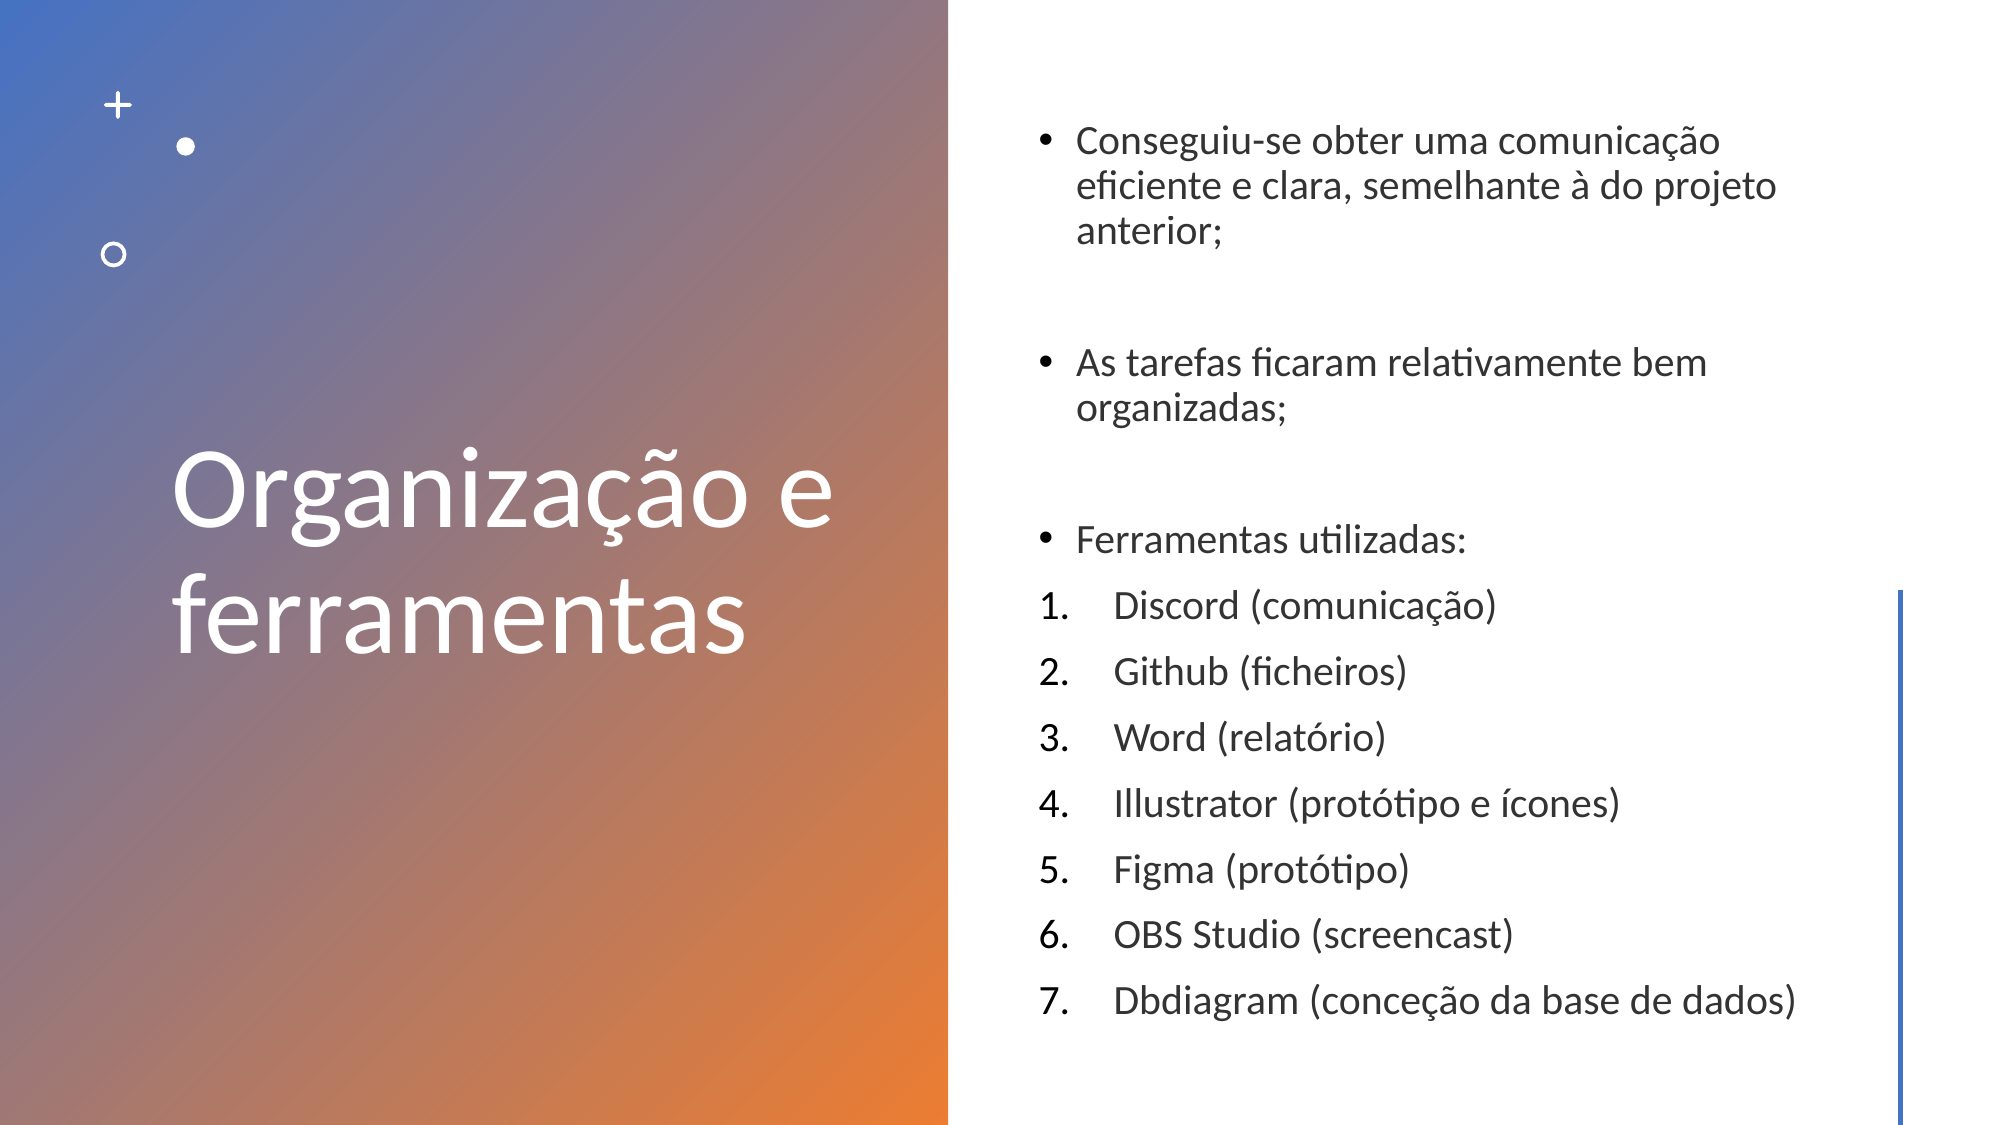

# Organização e ferramentas
Conseguiu-se obter uma comunicação eficiente e clara, semelhante à do projeto anterior;

As tarefas ficaram relativamente bem organizadas;

Ferramentas utilizadas:
Discord (comunicação)
Github (ficheiros)
Word (relatório)
Illustrator (protótipo e ícones)
Figma (protótipo)
OBS Studio (screencast)
Dbdiagram (conceção da base de dados)